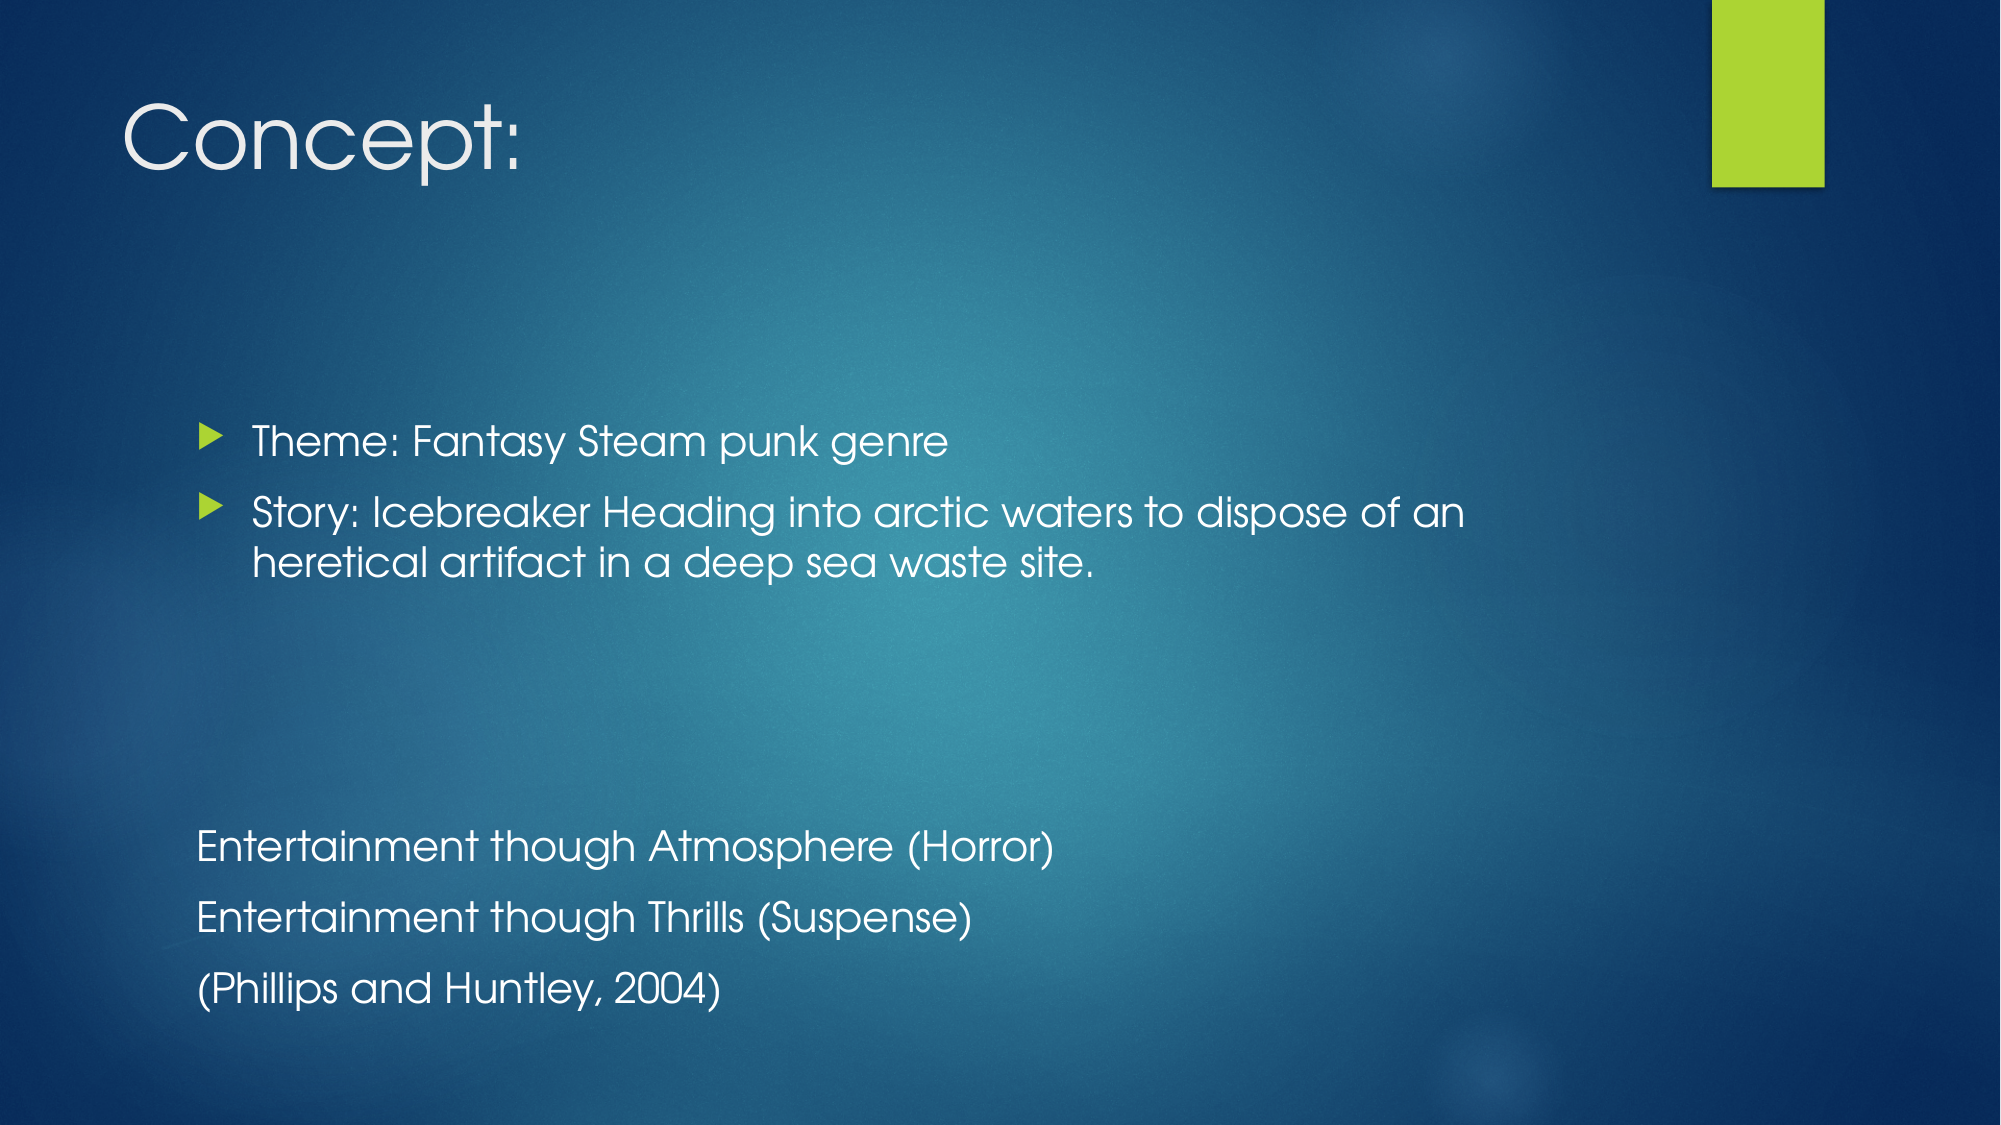

# Concept:

Theme: Fantasy Steam punk genre
Story: Icebreaker Heading into arctic waters to dispose of an heretical artifact in a deep sea waste site.

Entertainment though Atmosphere (Horror)
Entertainment though Thrills (Suspense)
(Phillips and Huntley, 2004)